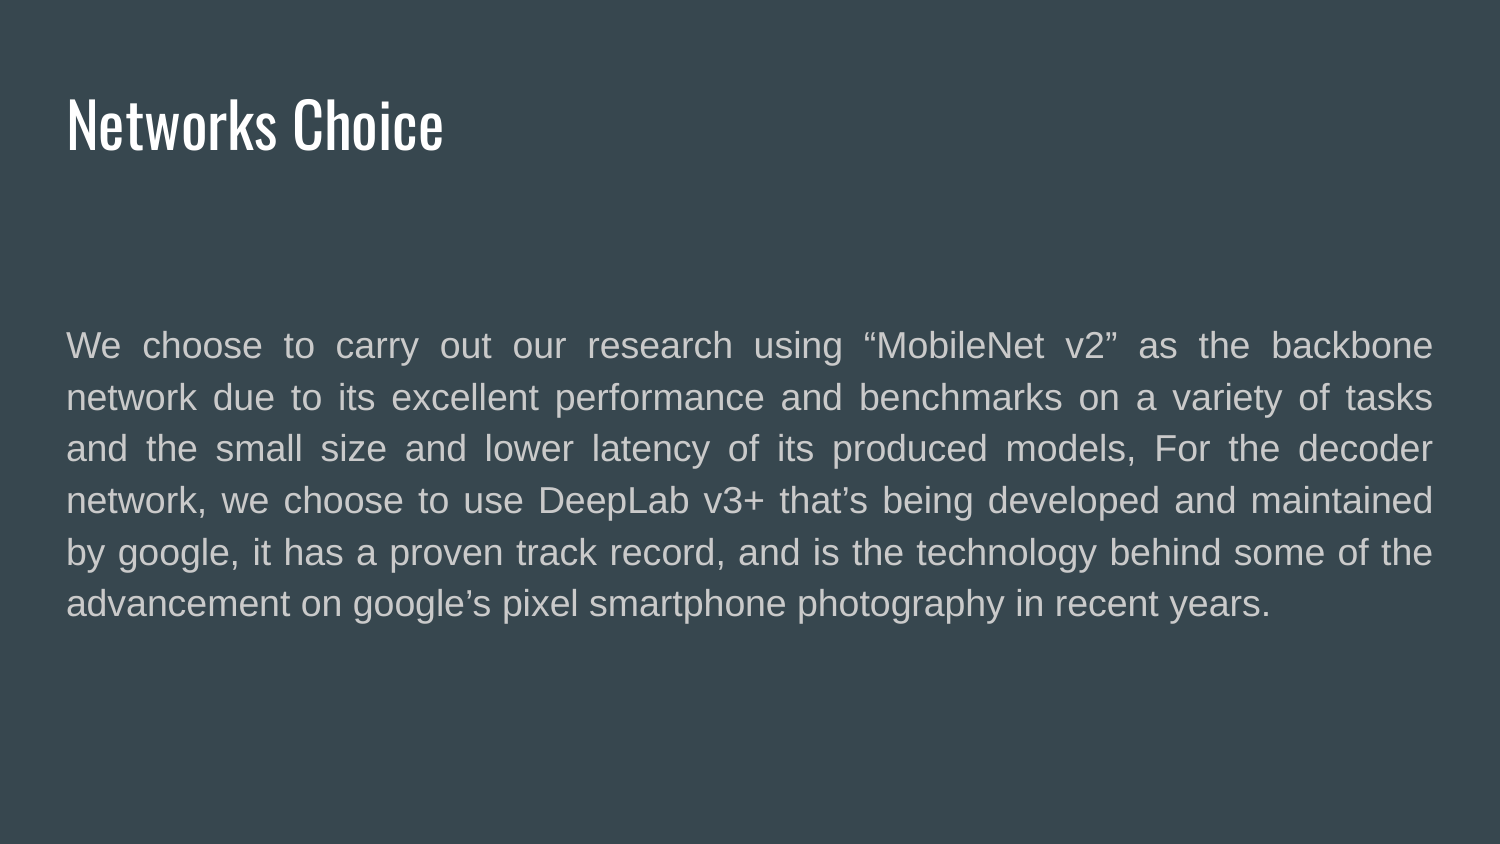

# Networks Choice
We choose to carry out our research using “MobileNet v2” as the backbone network due to its excellent performance and benchmarks on a variety of tasks and the small size and lower latency of its produced models, For the decoder network, we choose to use DeepLab v3+ that’s being developed and maintained by google, it has a proven track record, and is the technology behind some of the advancement on google’s pixel smartphone photography in recent years.